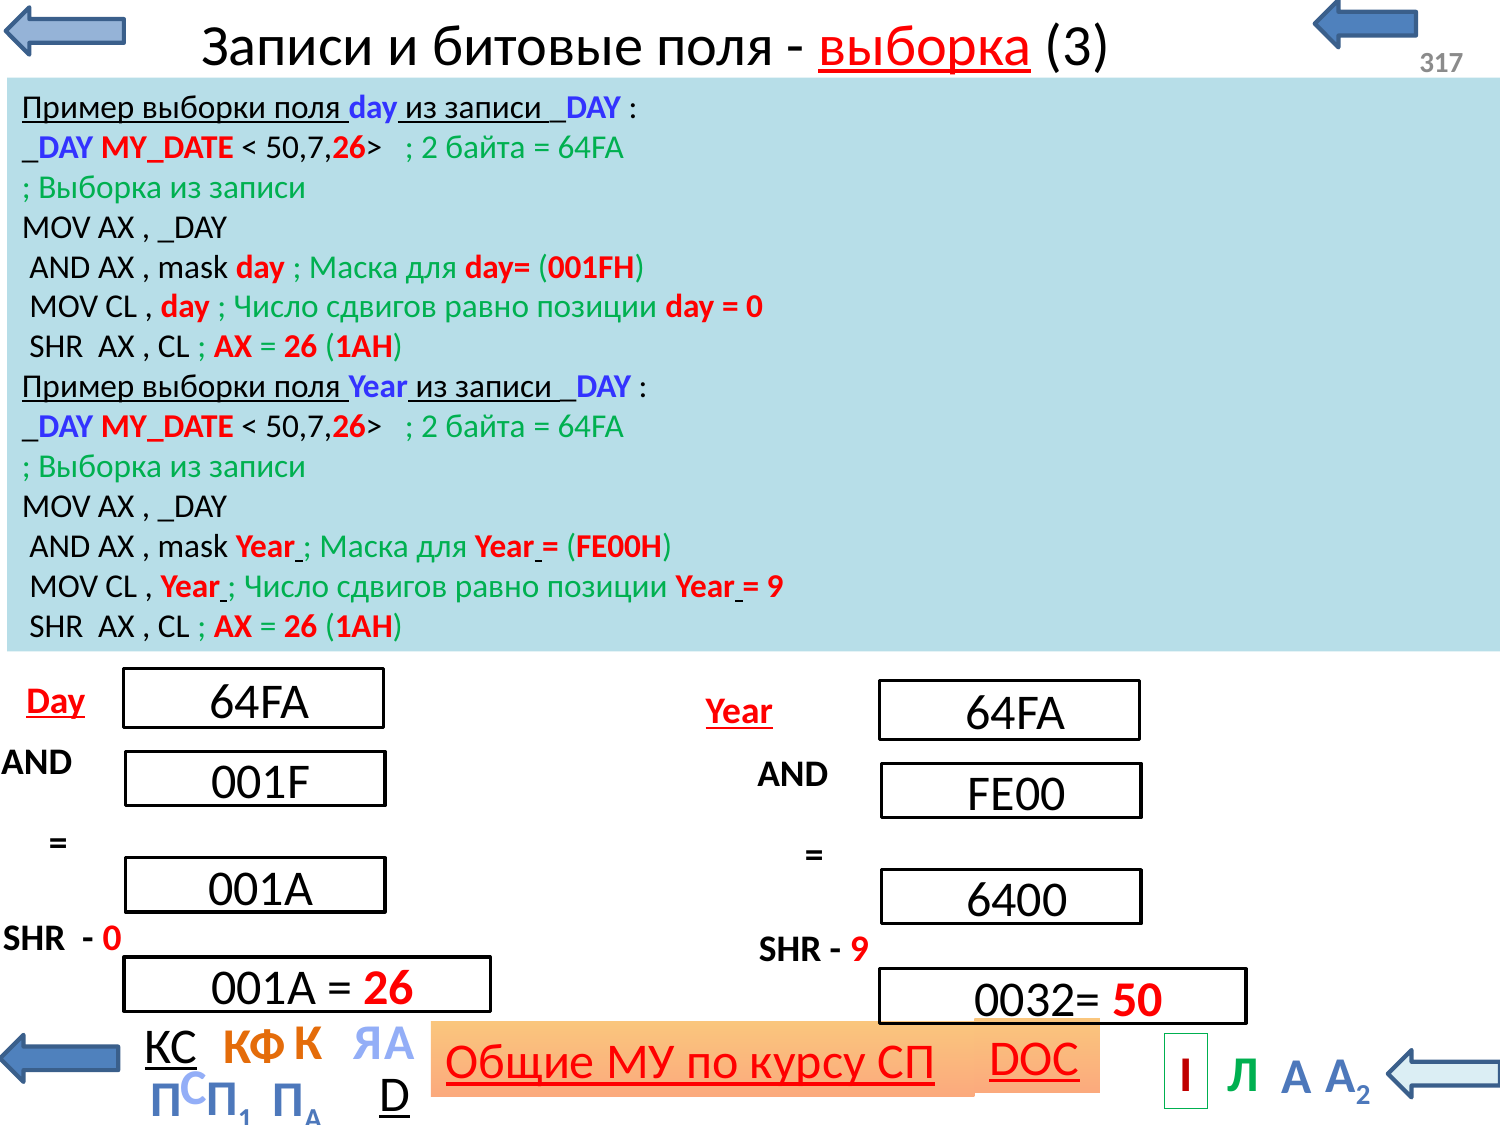

# Записи и битовые поля - выборка (3)
317
Пример выборки поля day из записи _DAY :
_DAY MY_DATE < 50,7,26>   ; 2 байта = 64FA
; Выборка из записи
MOV AX , _DAY
 AND AX , mask day ; Маска для day= (001FH)
 MOV CL , day ; Число сдвигов равно позиции day = 0
 SHR  AX , CL ; AX = 26 (1AH)
Пример выборки поля Year из записи _DAY :
_DAY MY_DATE < 50,7,26>   ; 2 байта = 64FA
; Выборка из записи
MOV AX , _DAY
 AND AX , mask Year ; Маска для Year = (FE00H)
 MOV CL , Year ; Число сдвигов равно позиции Year = 9
 SHR  AX , CL ; AX = 26 (1AH)
 64FA
AND
 001F
=
 001A
SHR  - 0
 001A = 26
Day
Year
 64FA
AND
 FE00
=
 6400
SHR - 9
 0032= 50
С